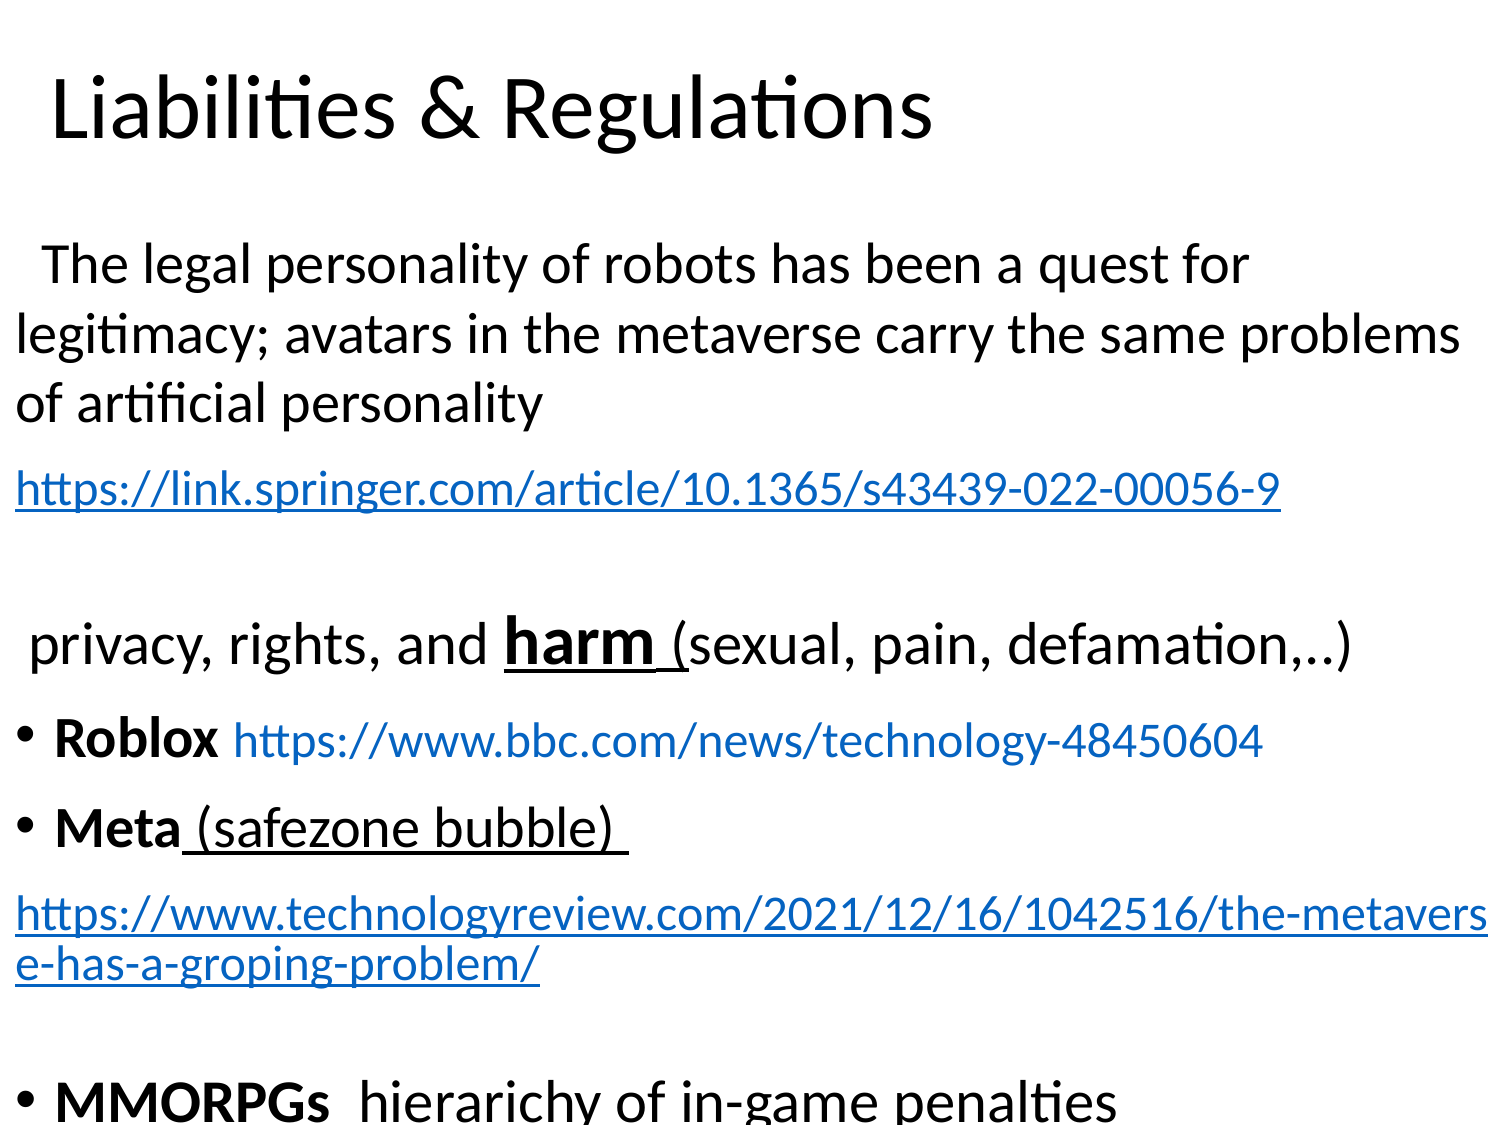

# Liabilities & Regulations
  The legal personality of robots has been a quest for legitimacy; avatars in the metaverse carry the same problems of artificial personality
https://link.springer.com/article/10.1365/s43439-022-00056-9
 privacy, rights, and harm (sexual, pain, defamation,..)
Roblox https://www.bbc.com/news/technology-48450604
Meta (safezone bubble)
https://www.technologyreview.com/2021/12/16/1042516/the-metaverse-has-a-groping-problem/
MMORPGs  hierarichy of in-game penalties
https://link.springer.com/article/10.1007/s10676-019-09498-y#:~:text=By%20exploiting%20the%20player%20controlling,be%20wrong%20on%20Kantian%20grounds.